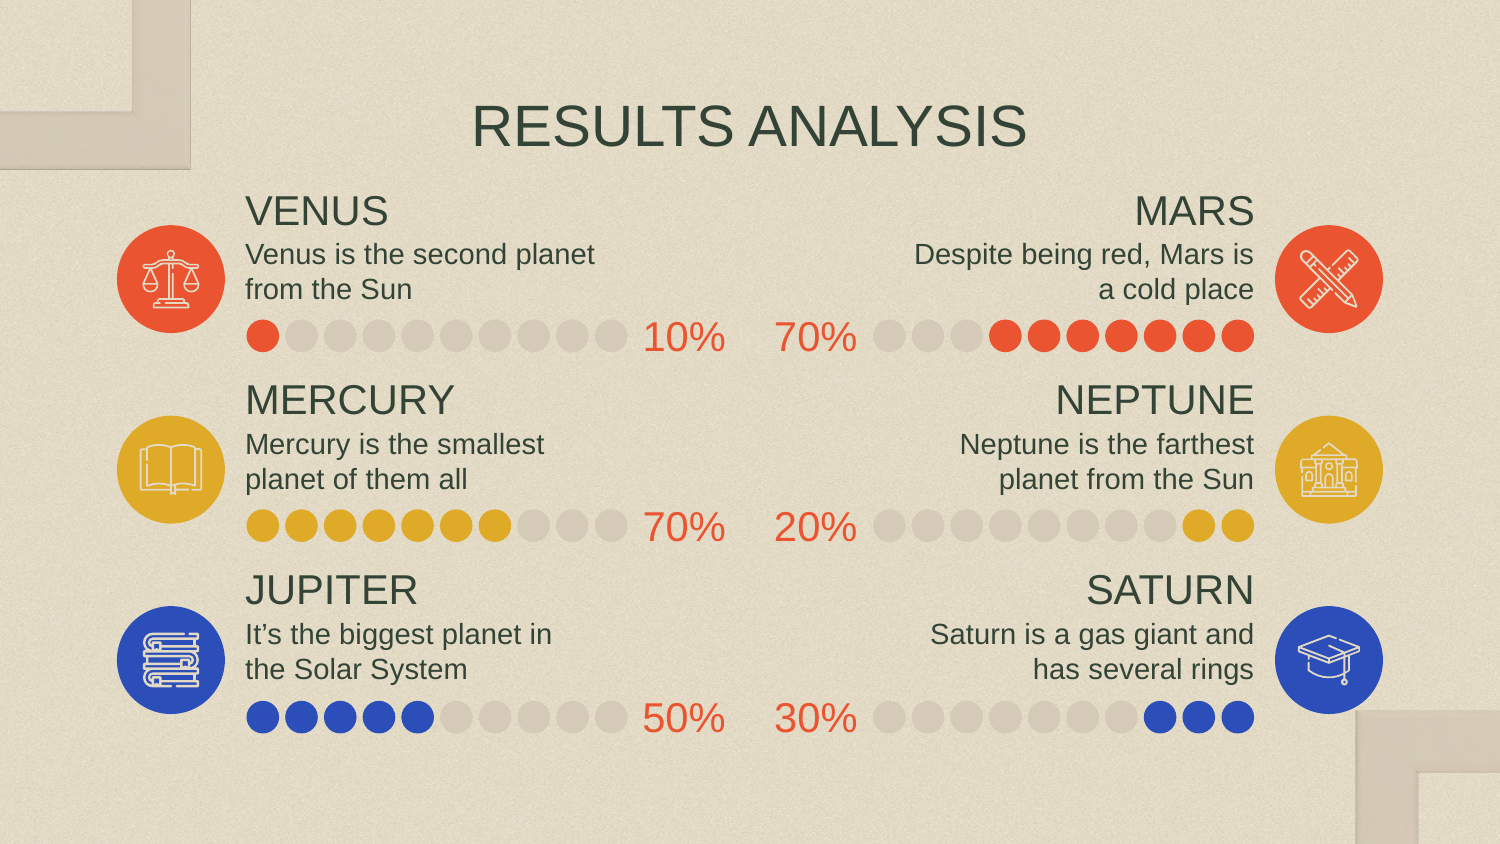

# RESULTS ANALYSIS
MARS
VENUS
Venus is the second planet from the Sun
Despite being red, Mars is a cold place

10%
70%

NEPTUNE
MERCURY
Mercury is the smallest planet of them all
Neptune is the farthest planet from the Sun

70%
20%

JUPITER
SATURN
It’s the biggest planet in the Solar System
Saturn is a gas giant and has several rings

50%
30%